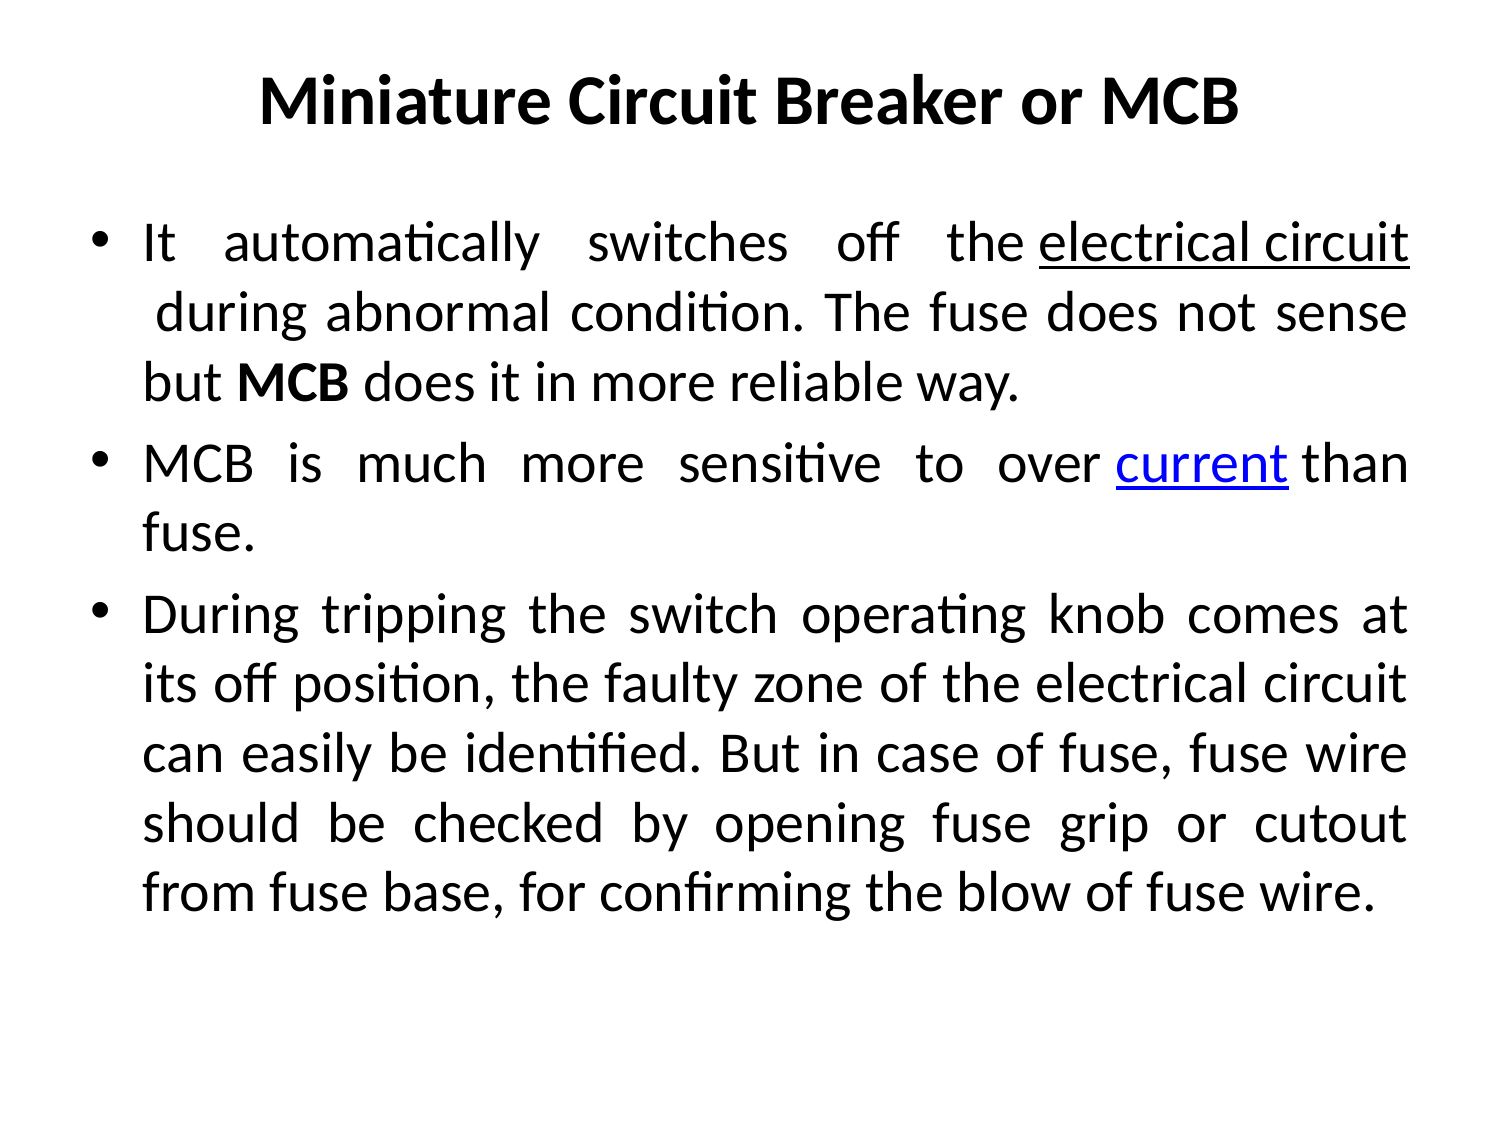

# Miniature Circuit Breaker or MCB
It automatically switches off the electrical circuit during abnormal condition. The fuse does not sense but MCB does it in more reliable way.
MCB is much more sensitive to over current than fuse.
During tripping the switch operating knob comes at its off position, the faulty zone of the electrical circuit can easily be identified. But in case of fuse, fuse wire should be checked by opening fuse grip or cutout from fuse base, for confirming the blow of fuse wire.